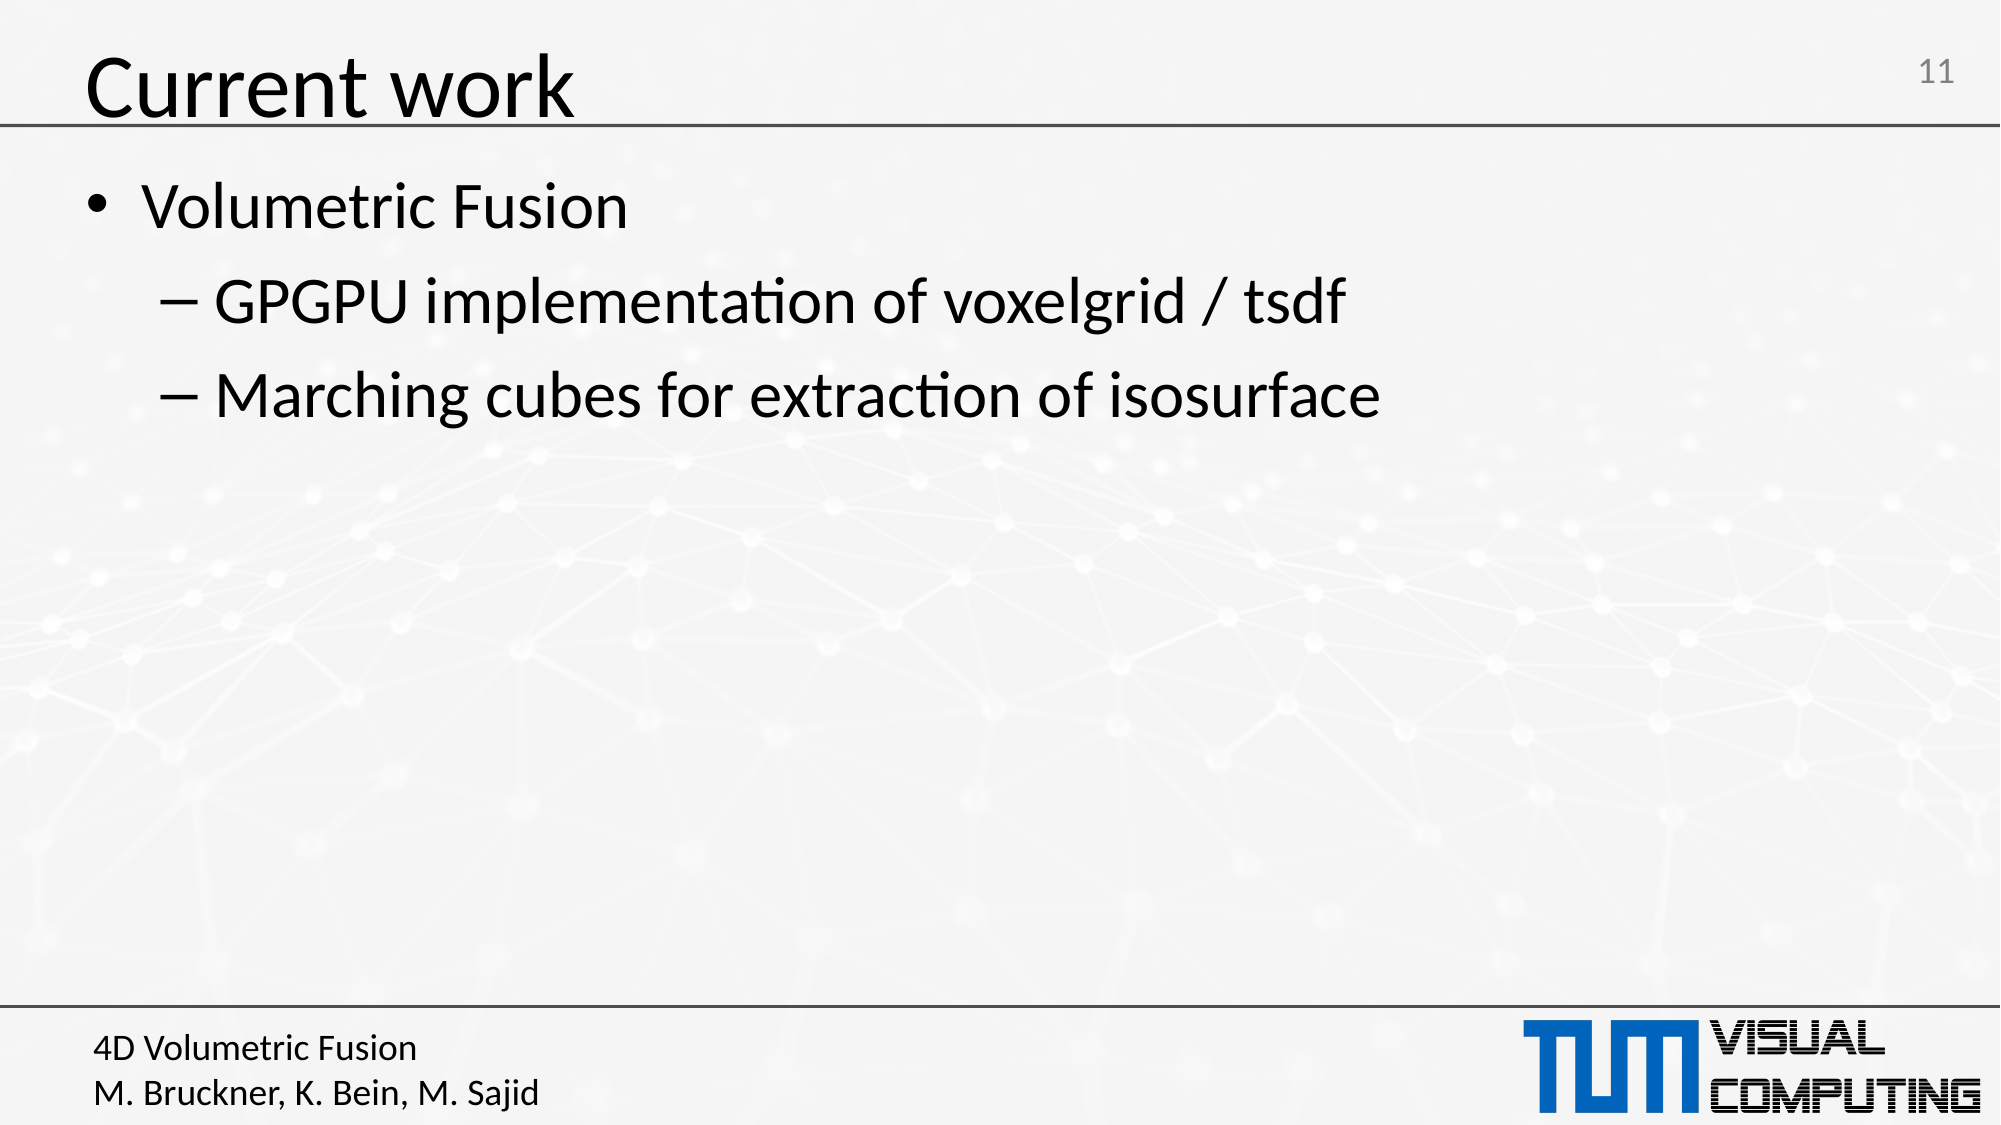

# Current work
11
Volumetric Fusion
GPGPU implementation of voxelgrid / tsdf
Marching cubes for extraction of isosurface